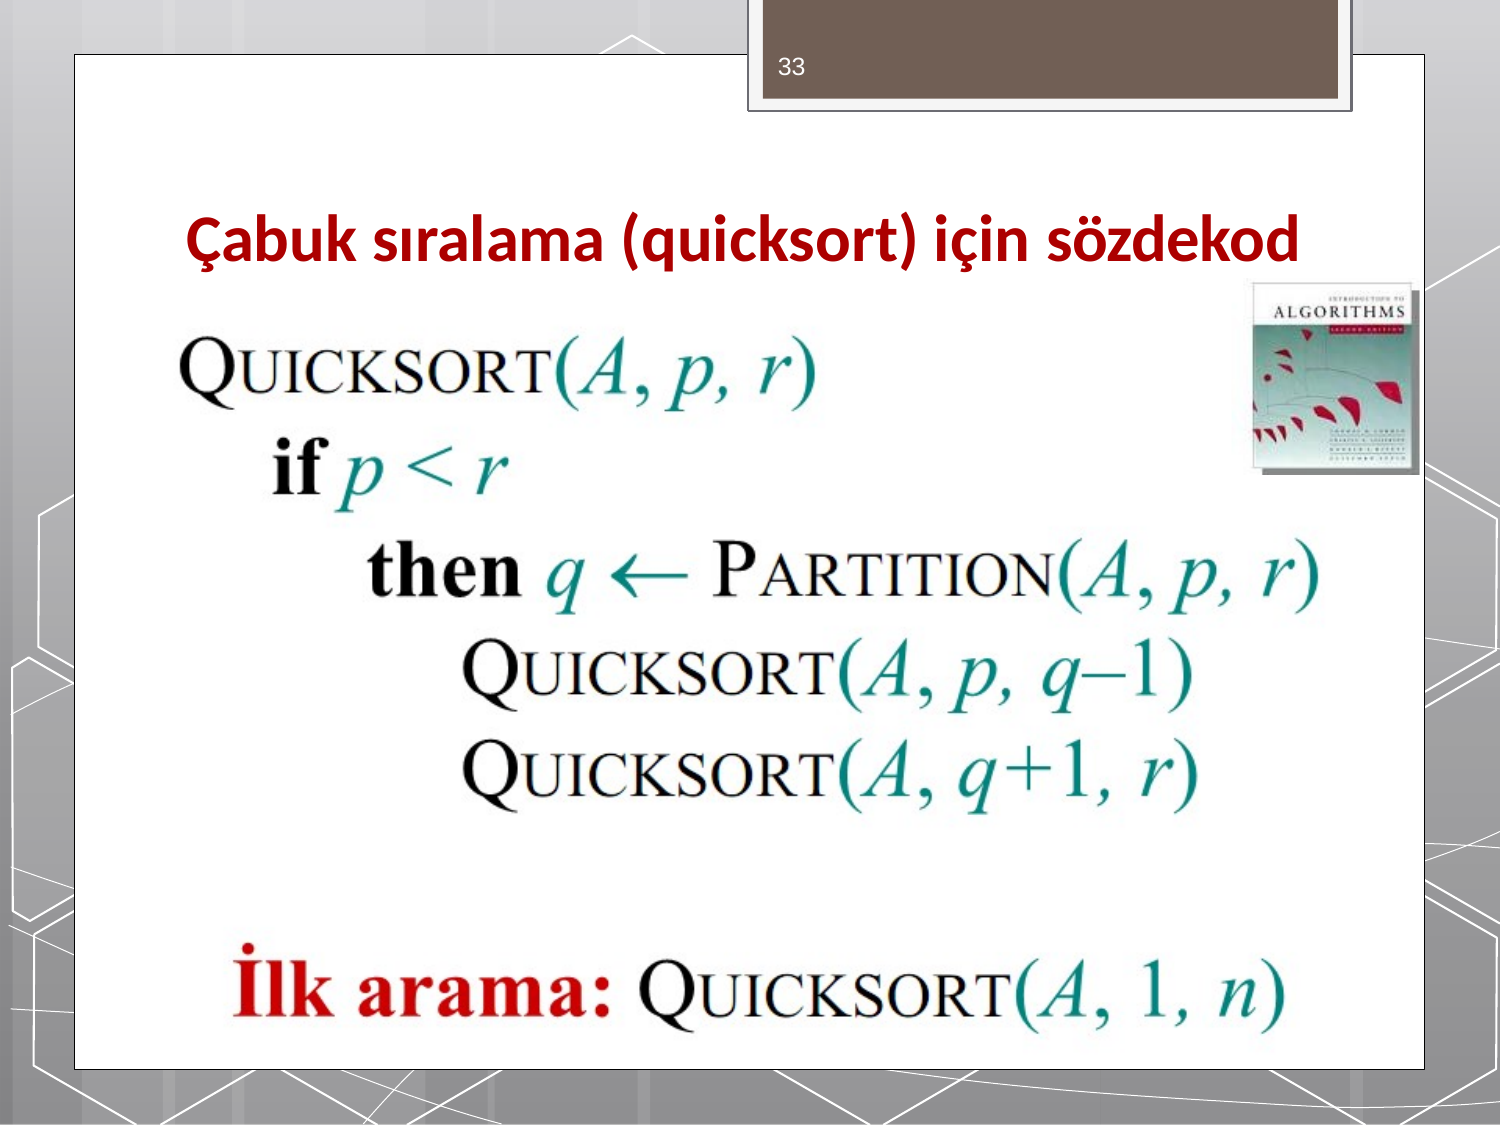

33
# Çabuk sıralama (quicksort) için sözdekod